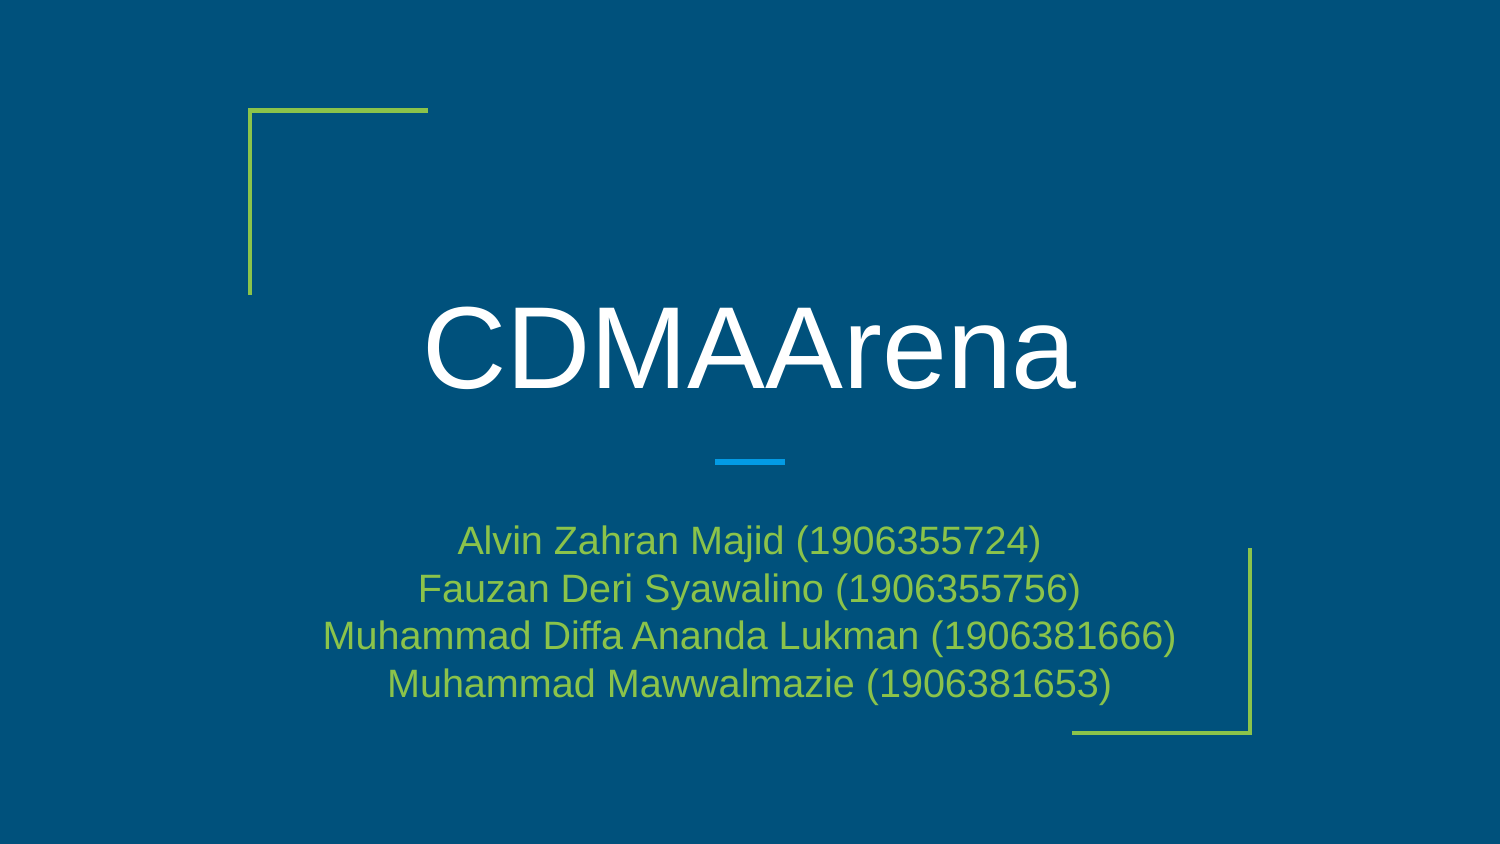

# CDMAArena
Alvin Zahran Majid (1906355724)
Fauzan Deri Syawalino (1906355756)
Muhammad Diffa Ananda Lukman (1906381666)
Muhammad Mawwalmazie (1906381653)